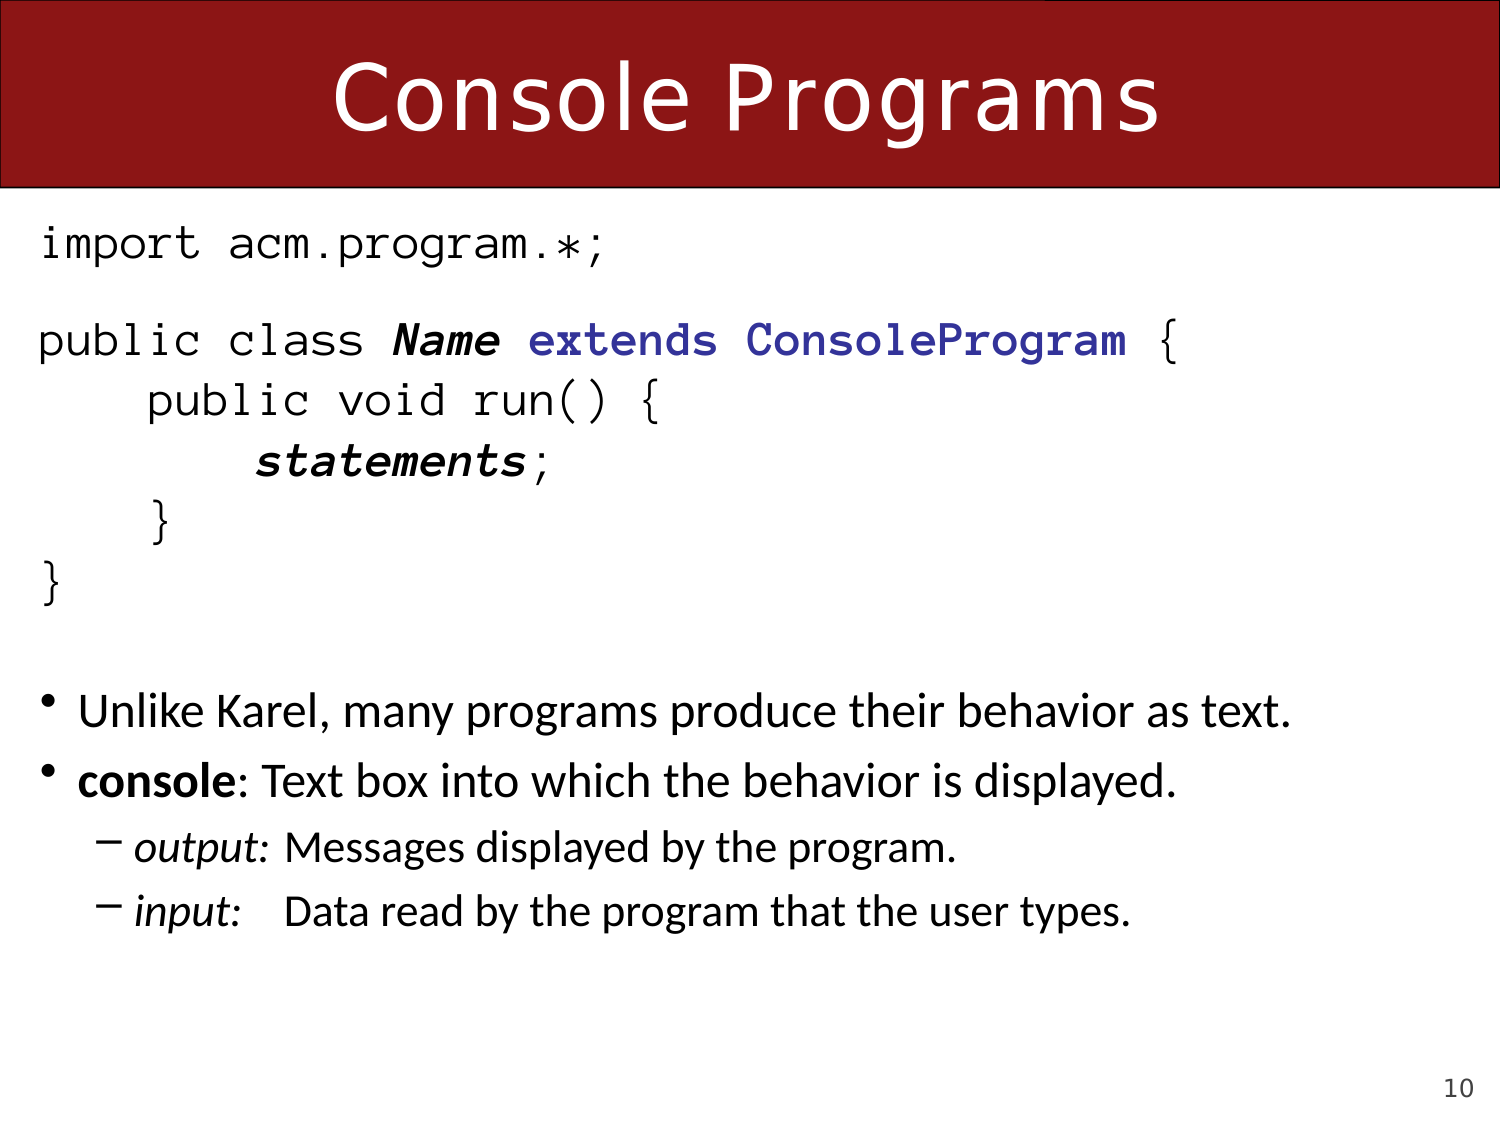

# Console Programs
import acm.program.*;

public class Name extends ConsoleProgram {
    public void run() {
        statements;
    }
}

Unlike Karel, many programs produce their behavior as text.
console: Text box into which the behavior is displayed.
output:	Messages displayed by the program.
input:	Data read by the program that the user types.